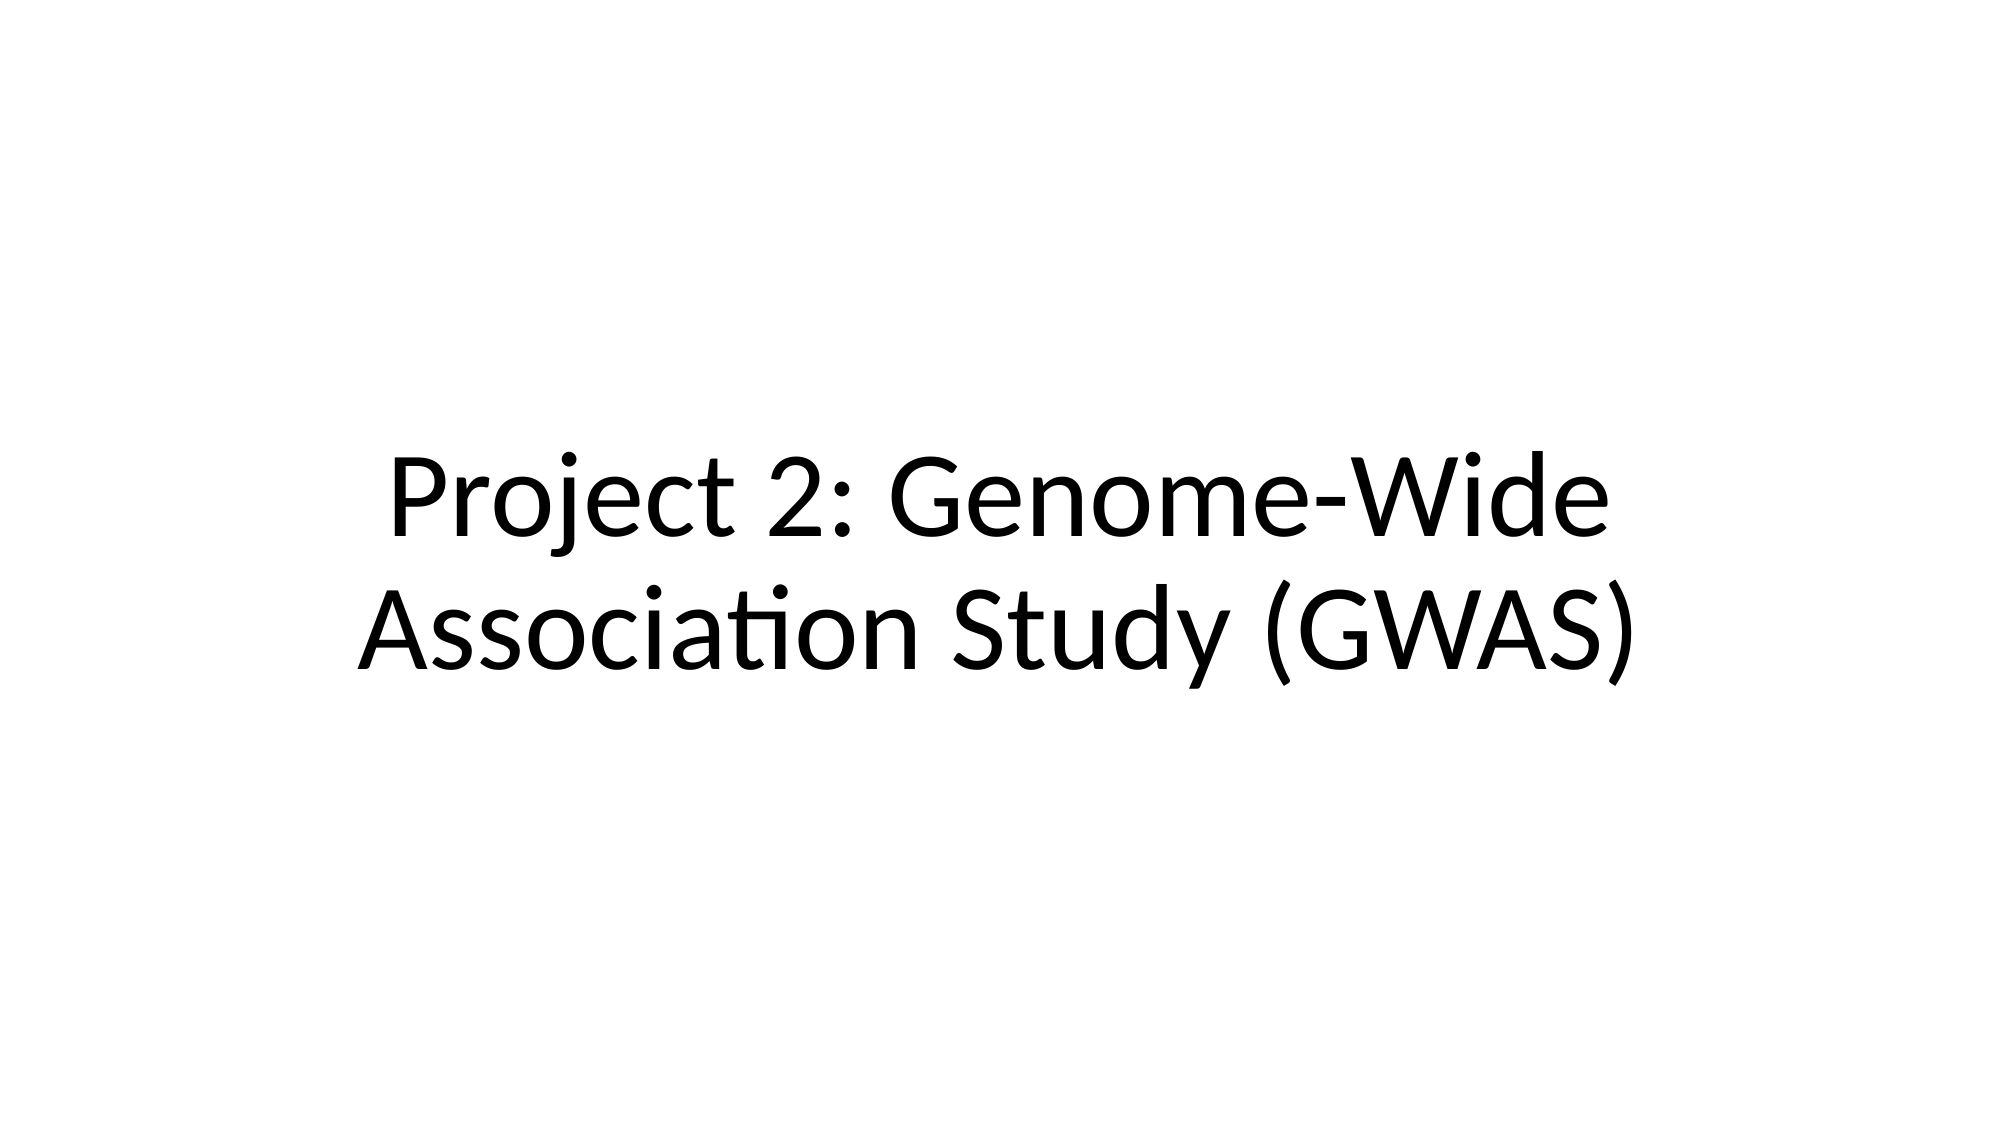

# Project 2: Genome-Wide Association Study (GWAS)